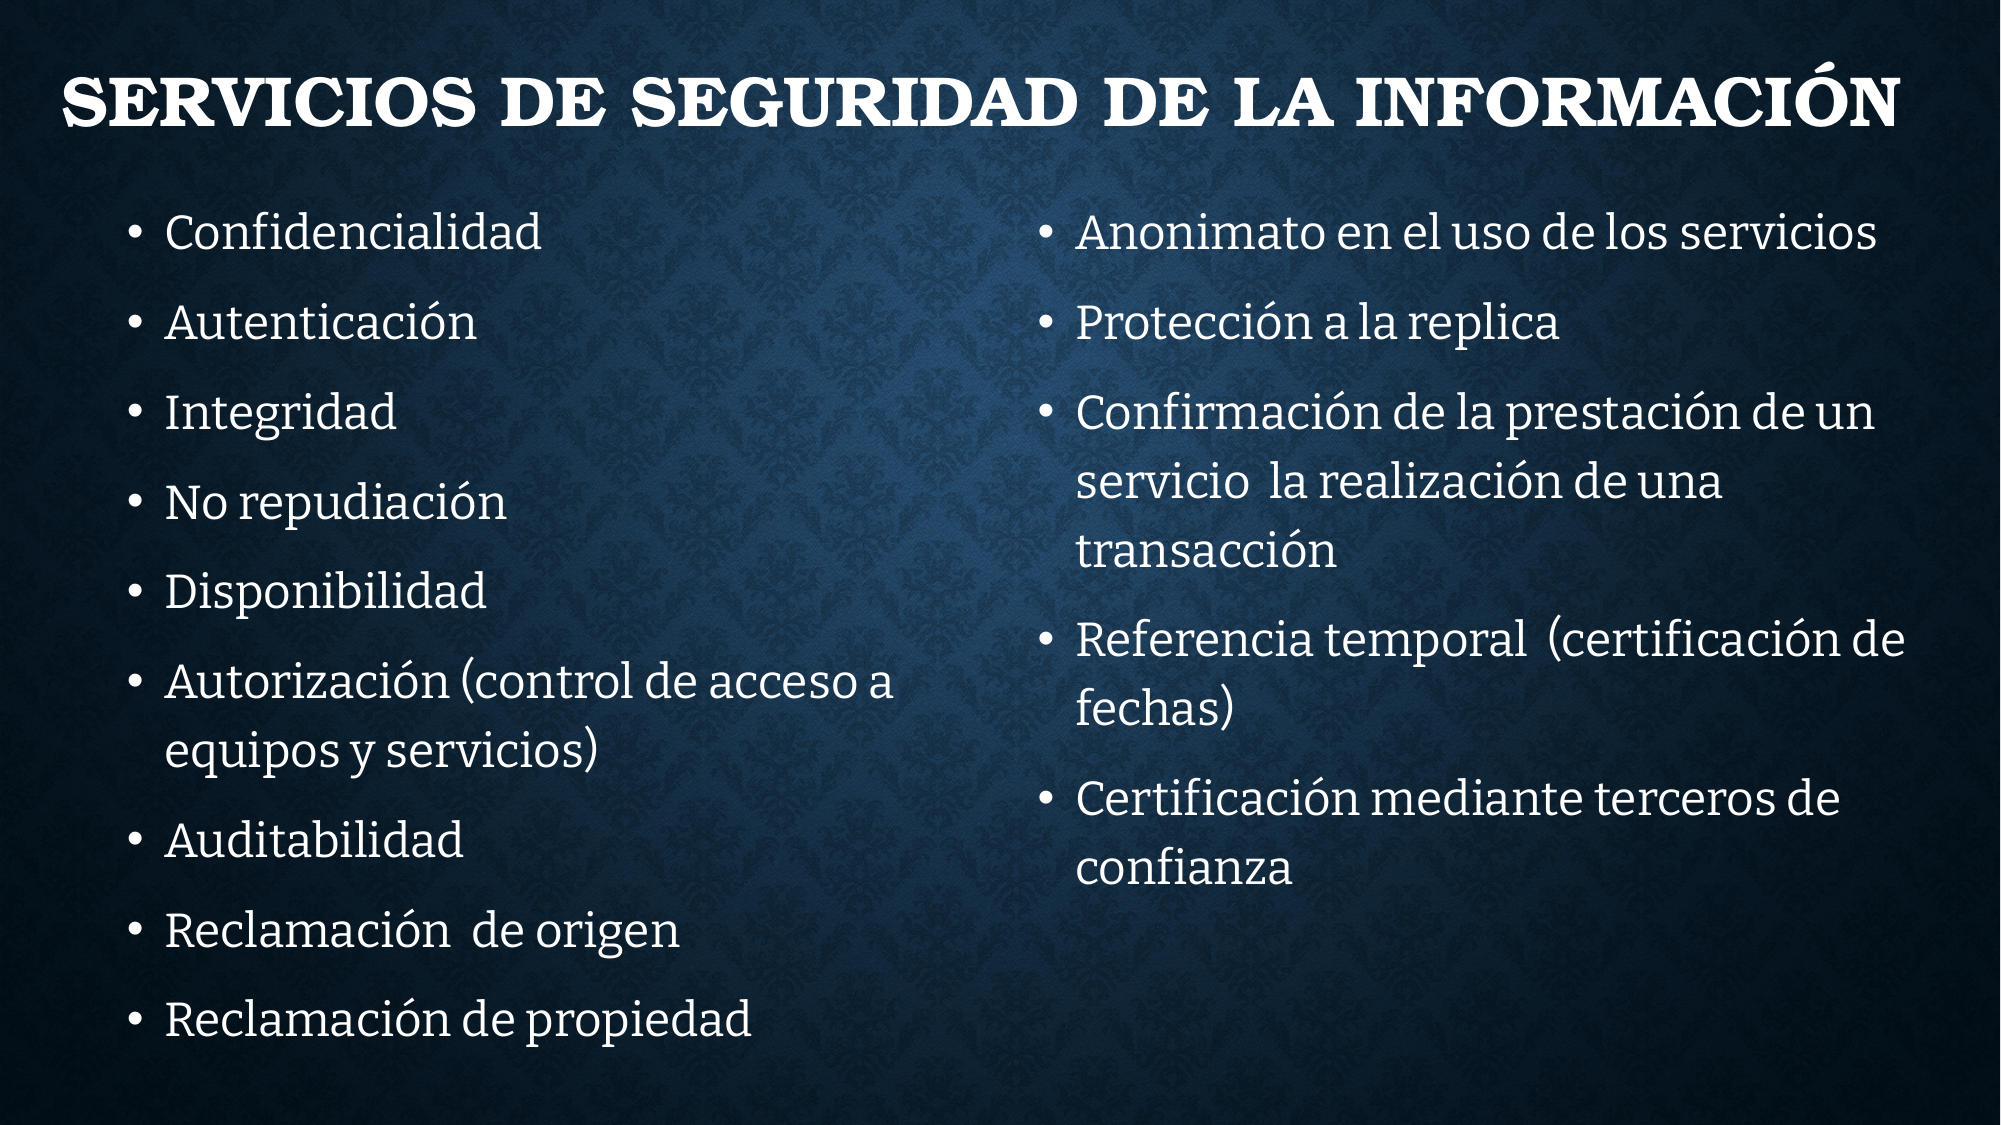

# Servicios de seguridad de la información
Confidencialidad
Autenticación
Integridad
No repudiación
Disponibilidad
Autorización (control de acceso a equipos y servicios)
Auditabilidad
Reclamación  de origen
Reclamación de propiedad
Anonimato en el uso de los servicios
Protección a la replica
Confirmación de la prestación de un servicio  la realización de una transacción
Referencia temporal  (certificación de fechas)
Certificación mediante terceros de confianza